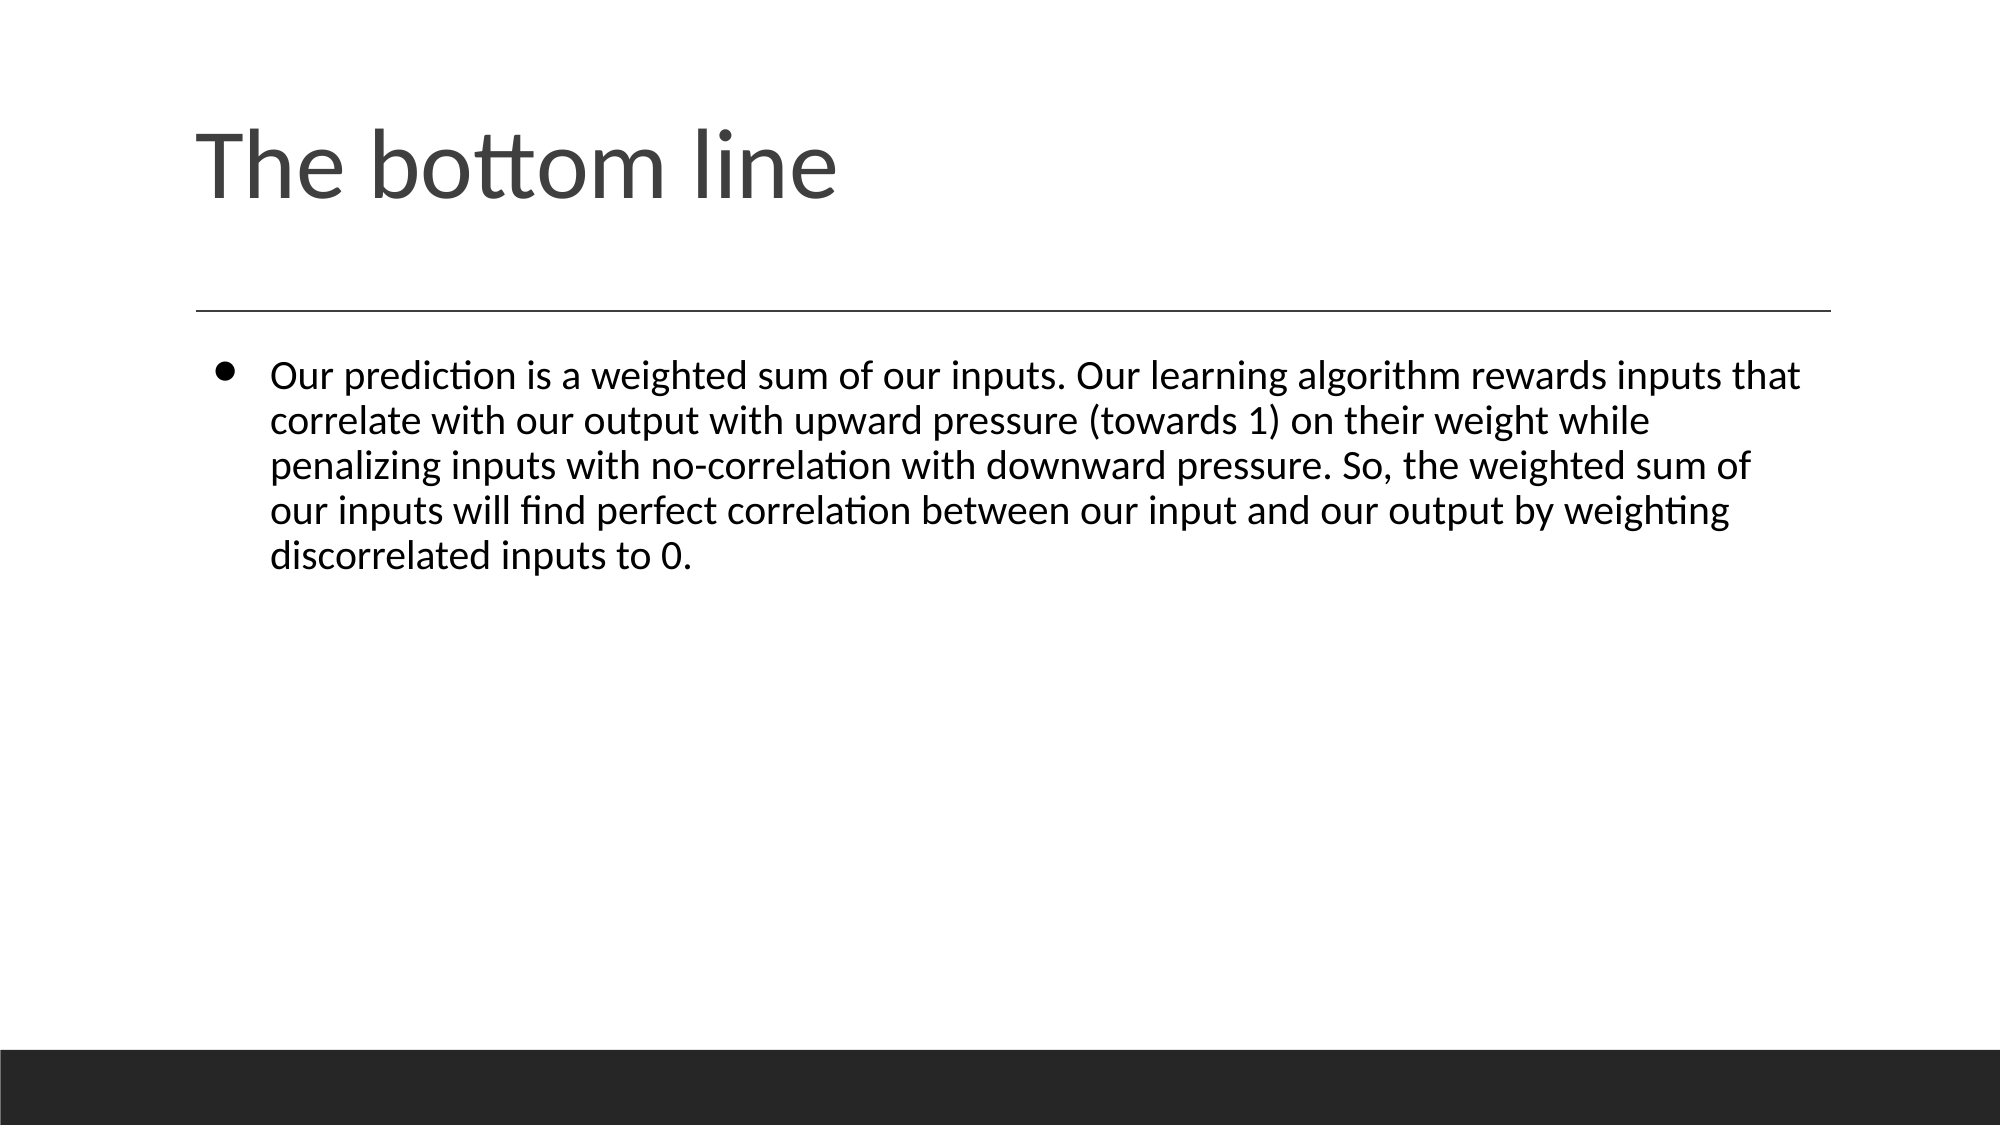

# The bottom line
Our prediction is a weighted sum of our inputs. Our learning algorithm rewards inputs that correlate with our output with upward pressure (towards 1) on their weight while penalizing inputs with no-correlation with downward pressure. So, the weighted sum of our inputs will find perfect correlation between our input and our output by weighting discorrelated inputs to 0.